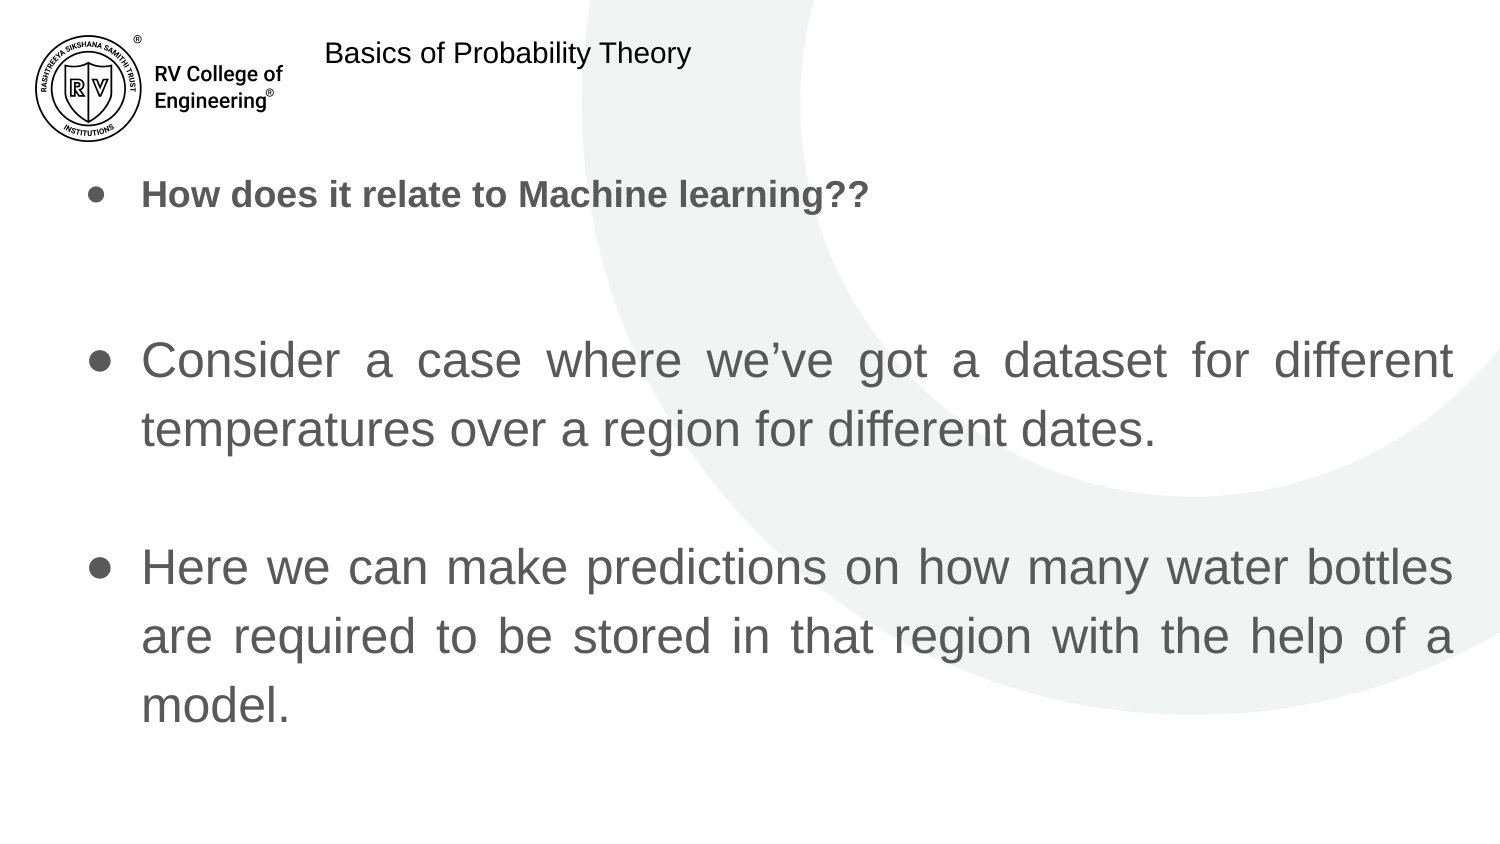

# Basics of Probability Theory
How does it relate to Machine learning??

Consider a case where we’ve got a dataset for different temperatures over a region for different dates.

Here we can make predictions on how many water bottles are required to be stored in that region with the help of a model.